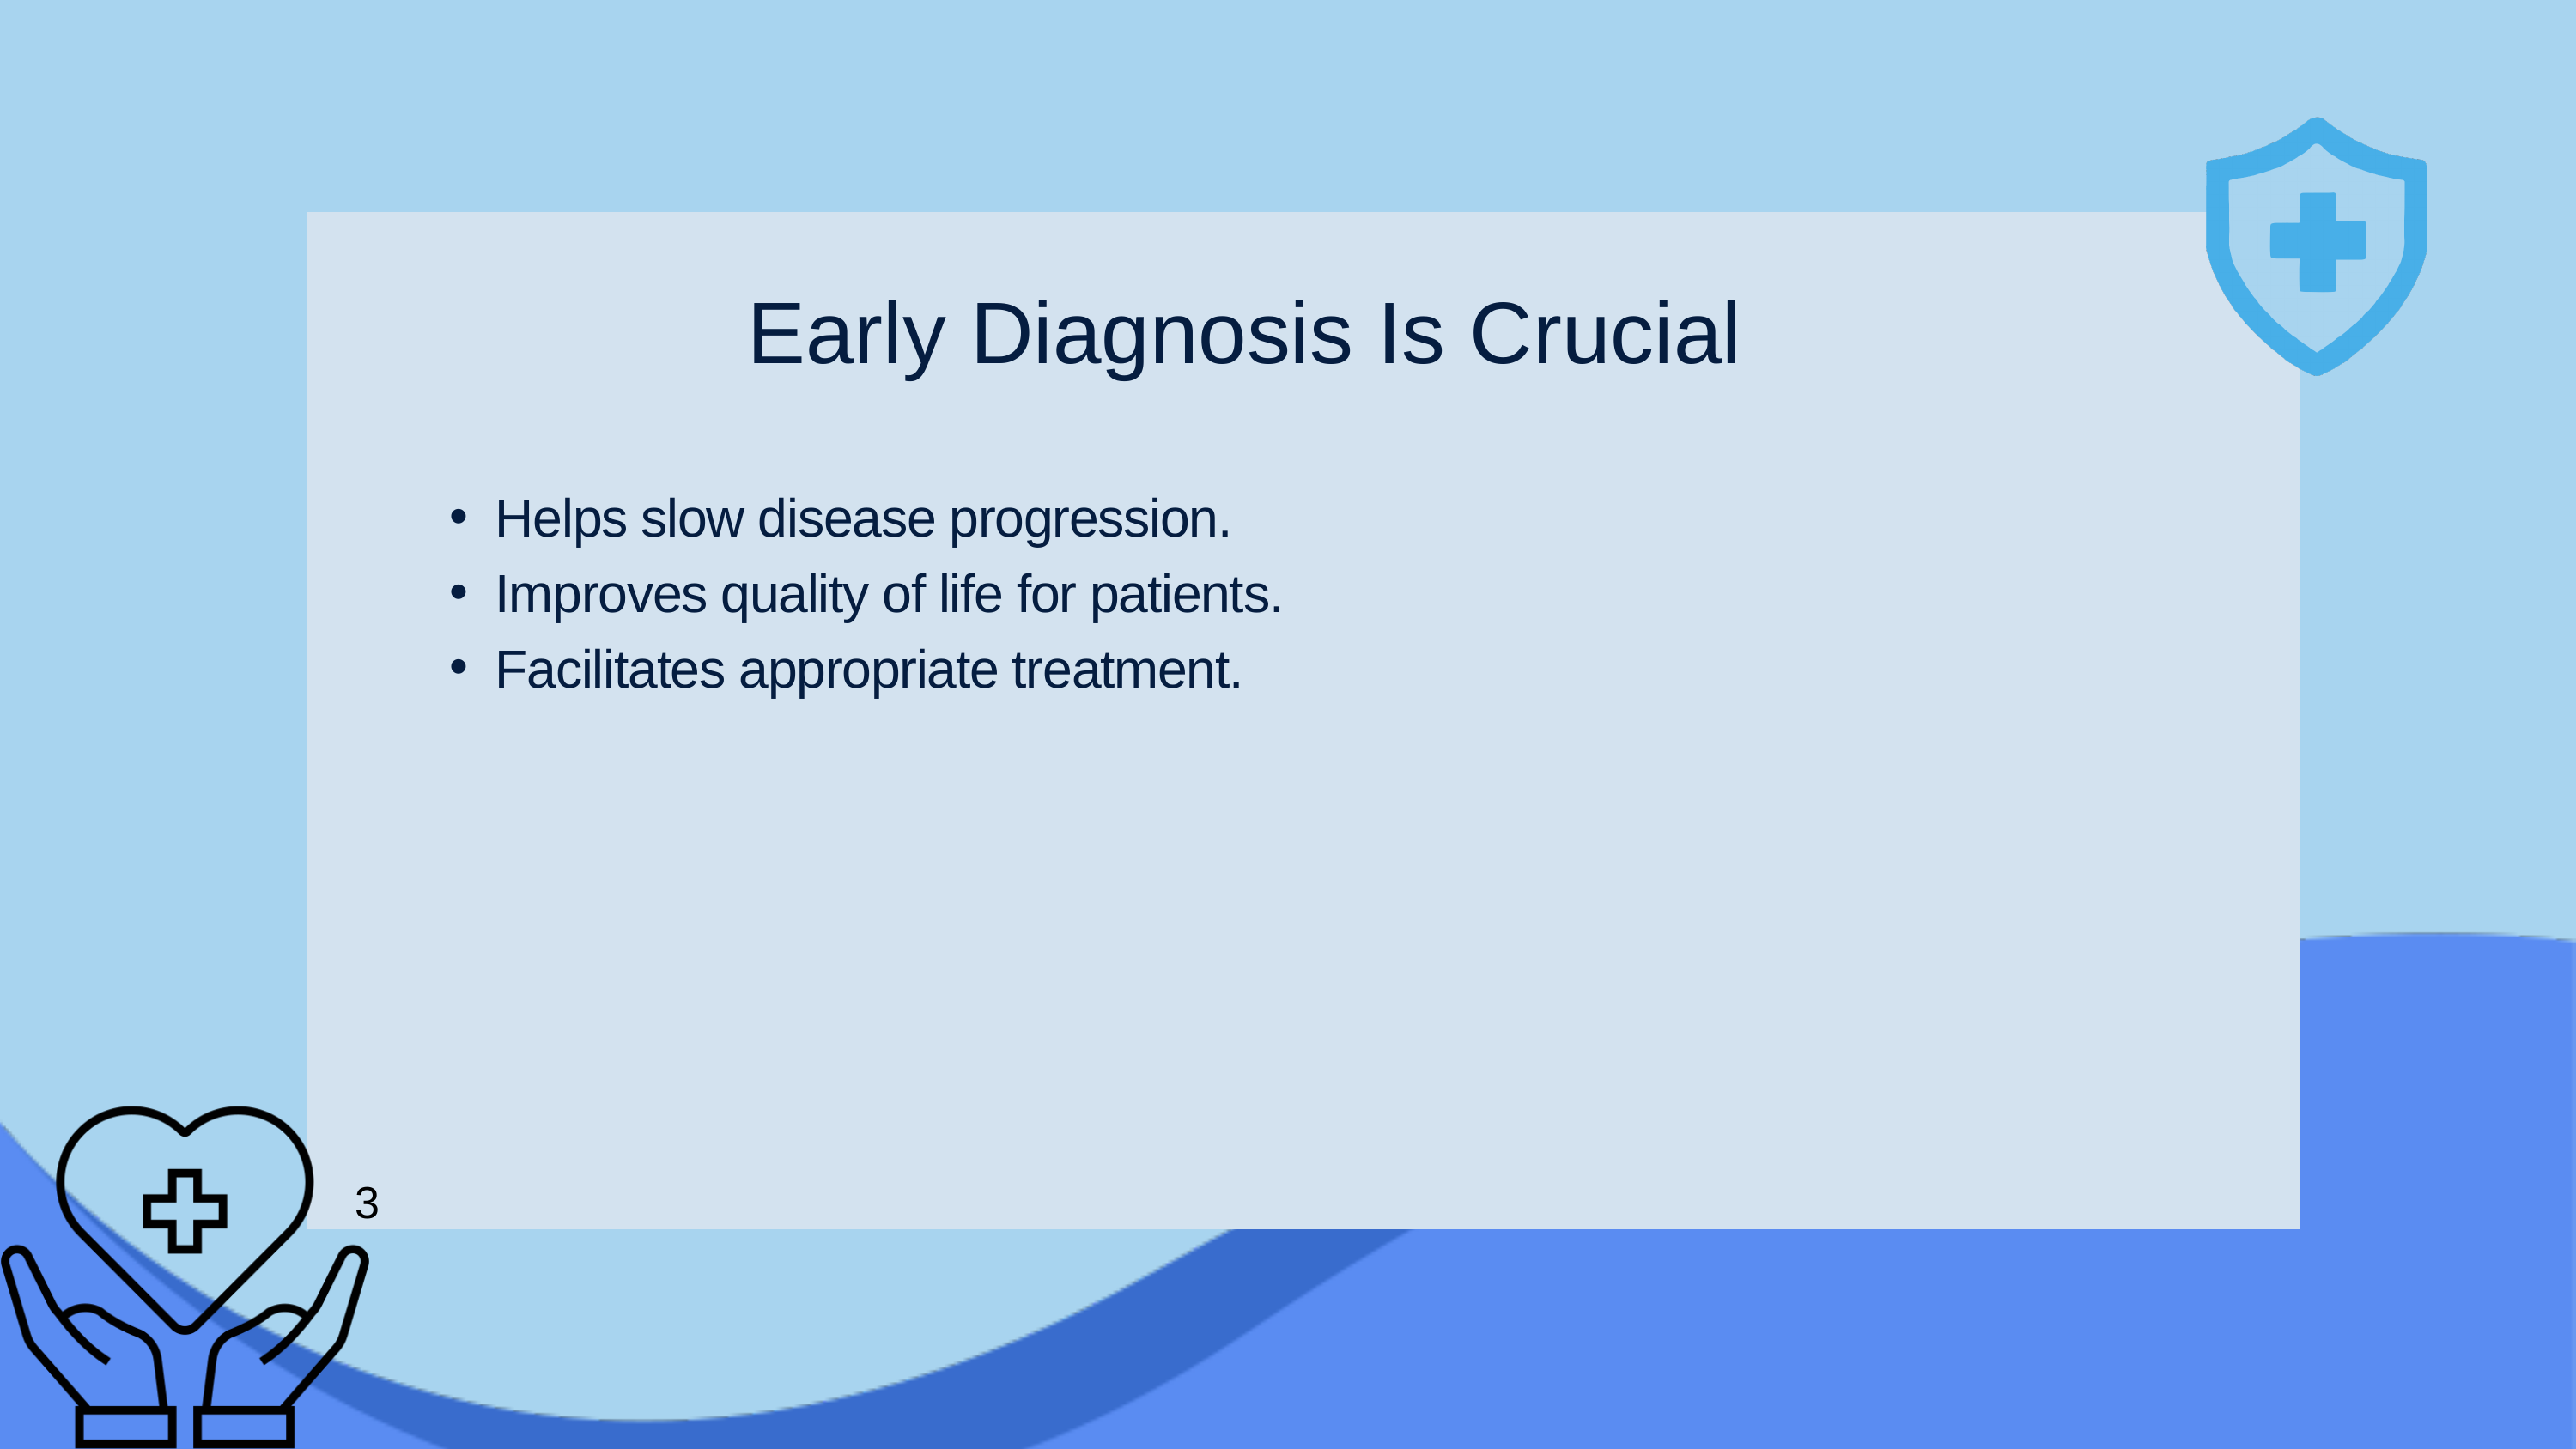

Early Diagnosis Is Crucial
Helps slow disease progression.
Improves quality of life for patients.
Facilitates appropriate treatment.

3